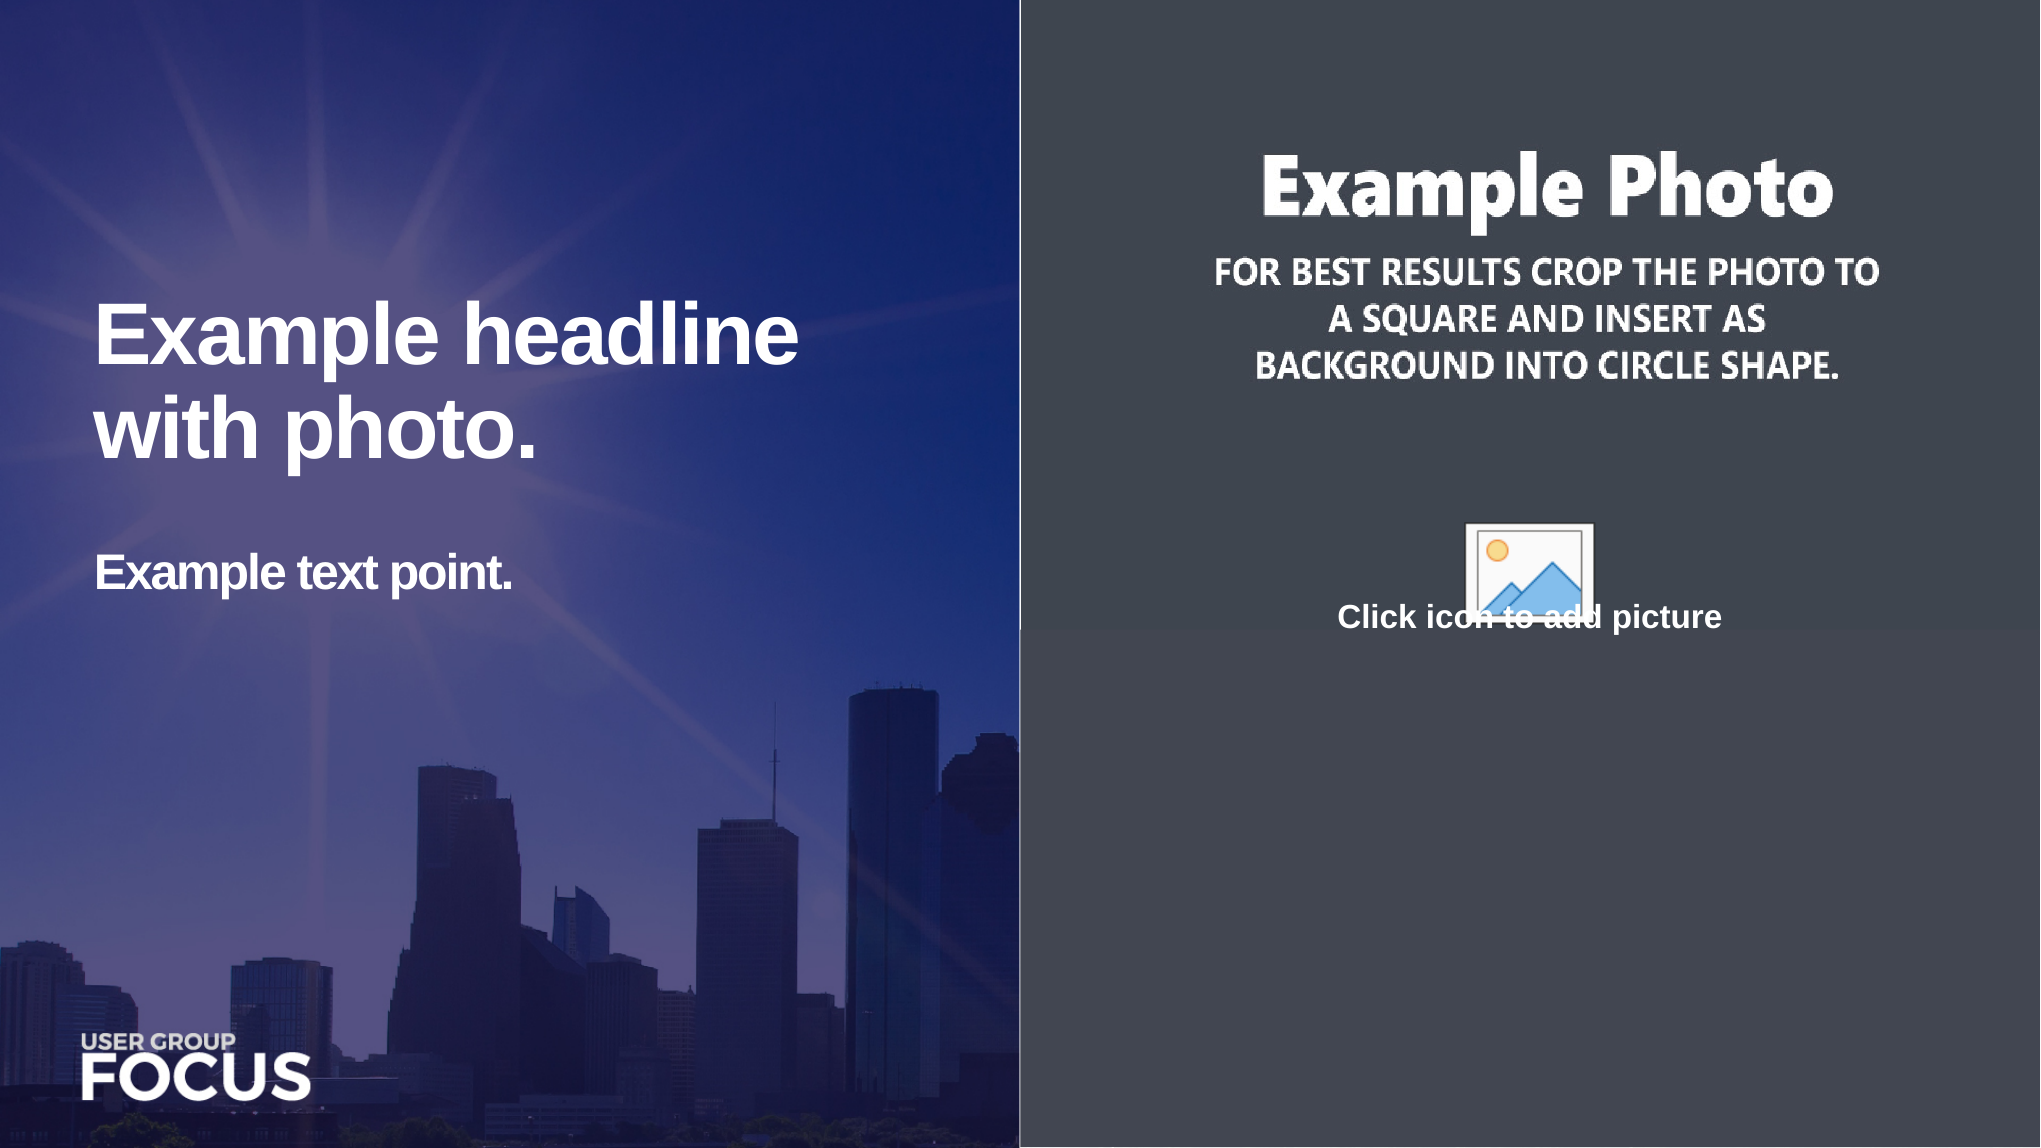

# Example headline with photo.
Example text point.